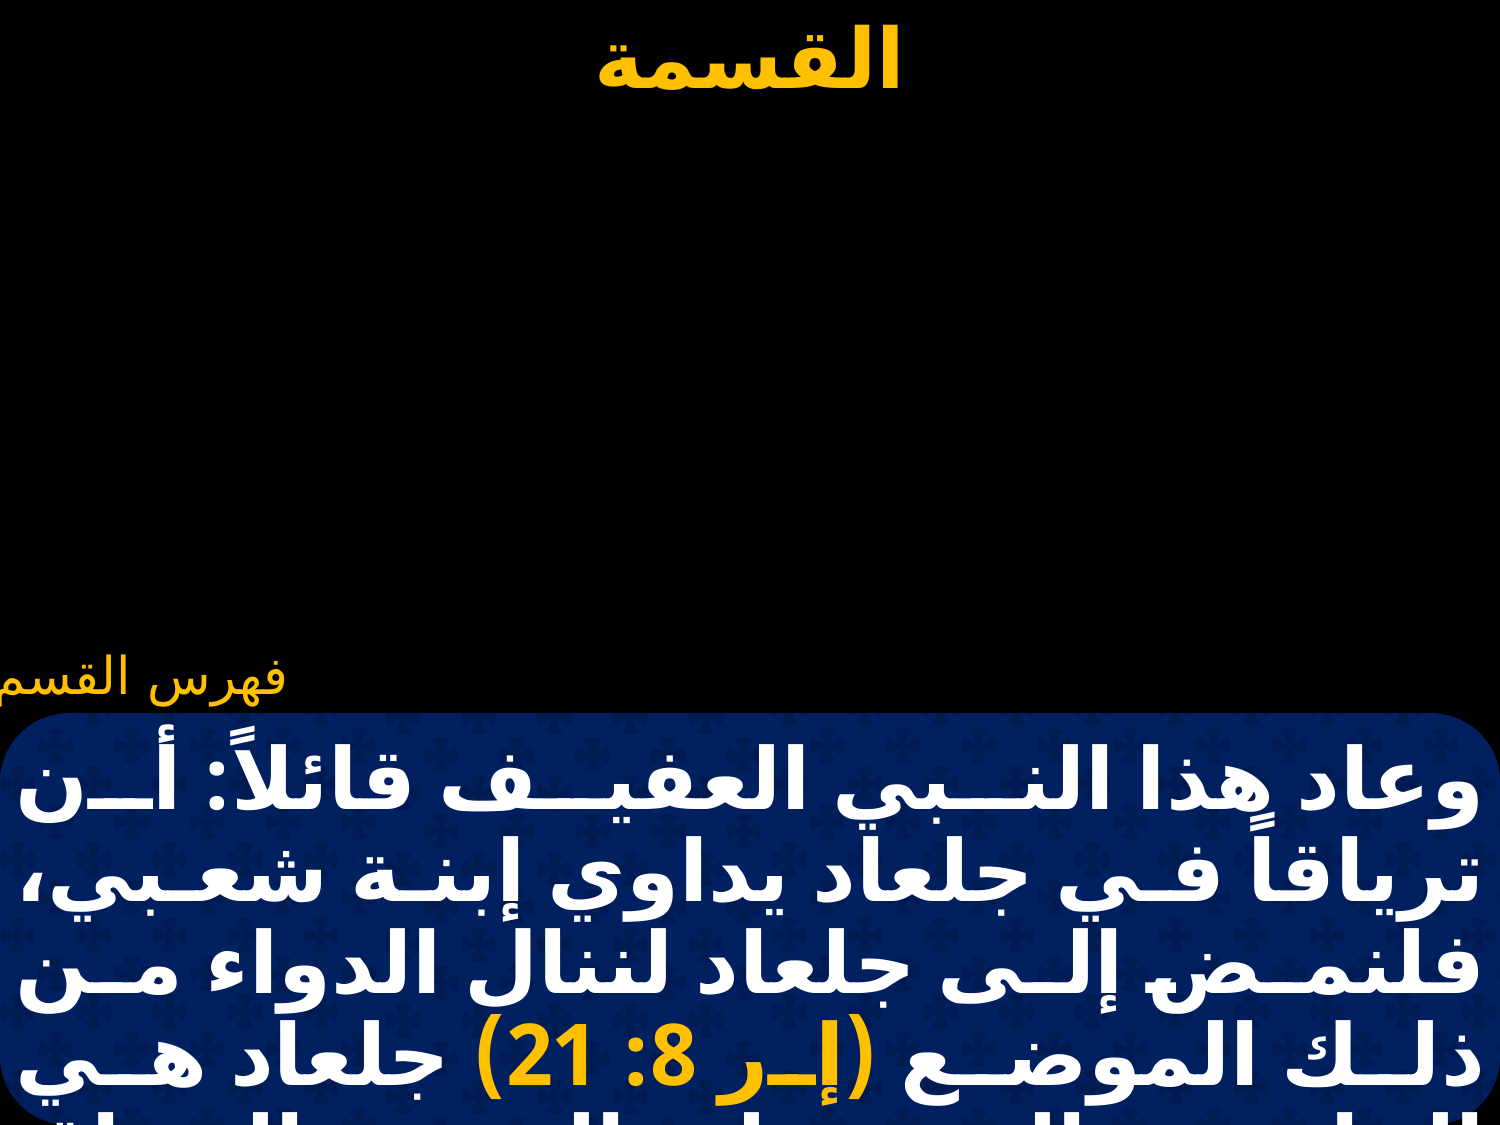

#
وعاد هذا النبي العفيف قائلاً: أن ترياقاً في جلعاد يداوي إبنة شعبي، فلنمض إلى جلعاد لننال الدواء من ذلك الموضع (إر 8: 21) جلعاد هي الجامعة الرسولية البيعة الترياق الذي فيها هو جسد ودم عمانوئيل،